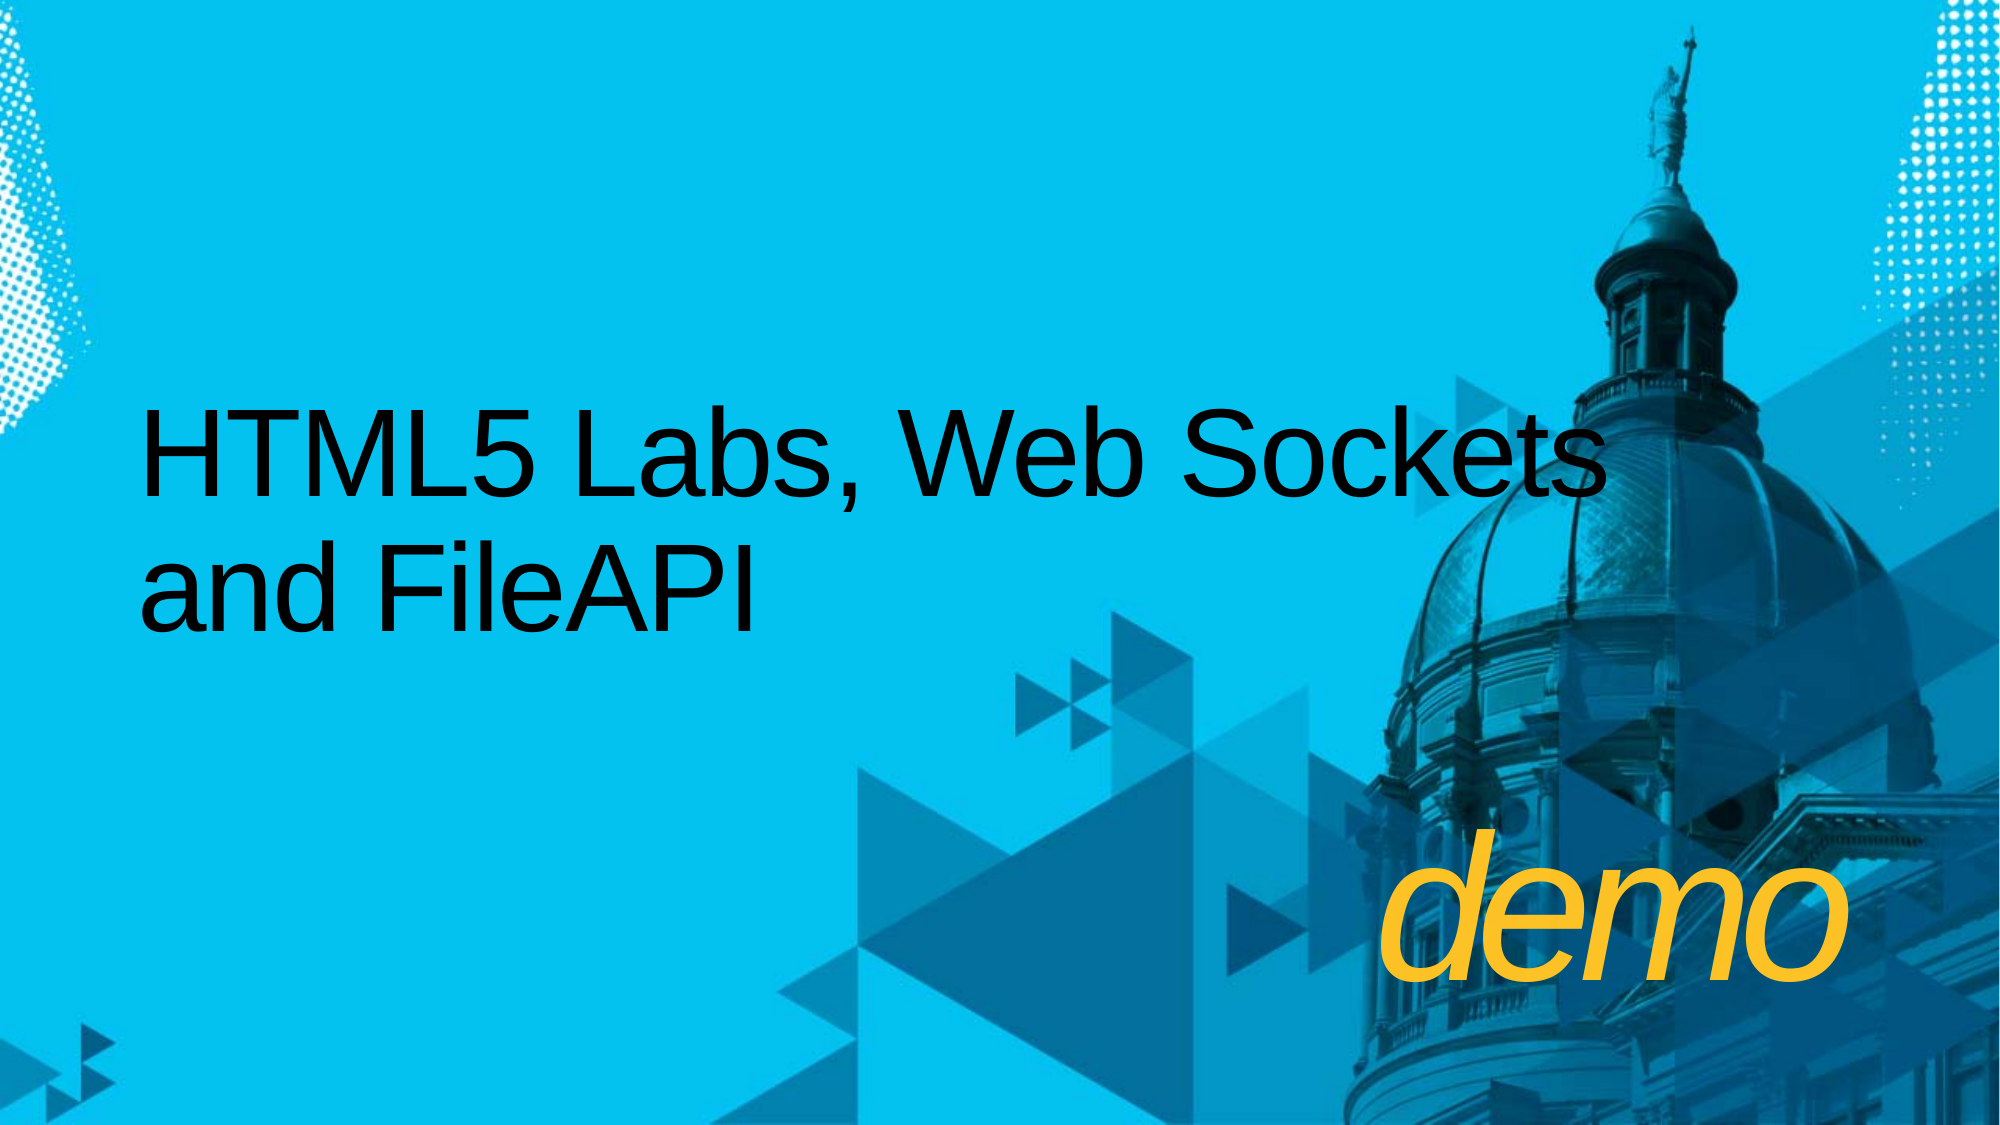

# HTML5 Labs, Web Sockets and FileAPI

demo